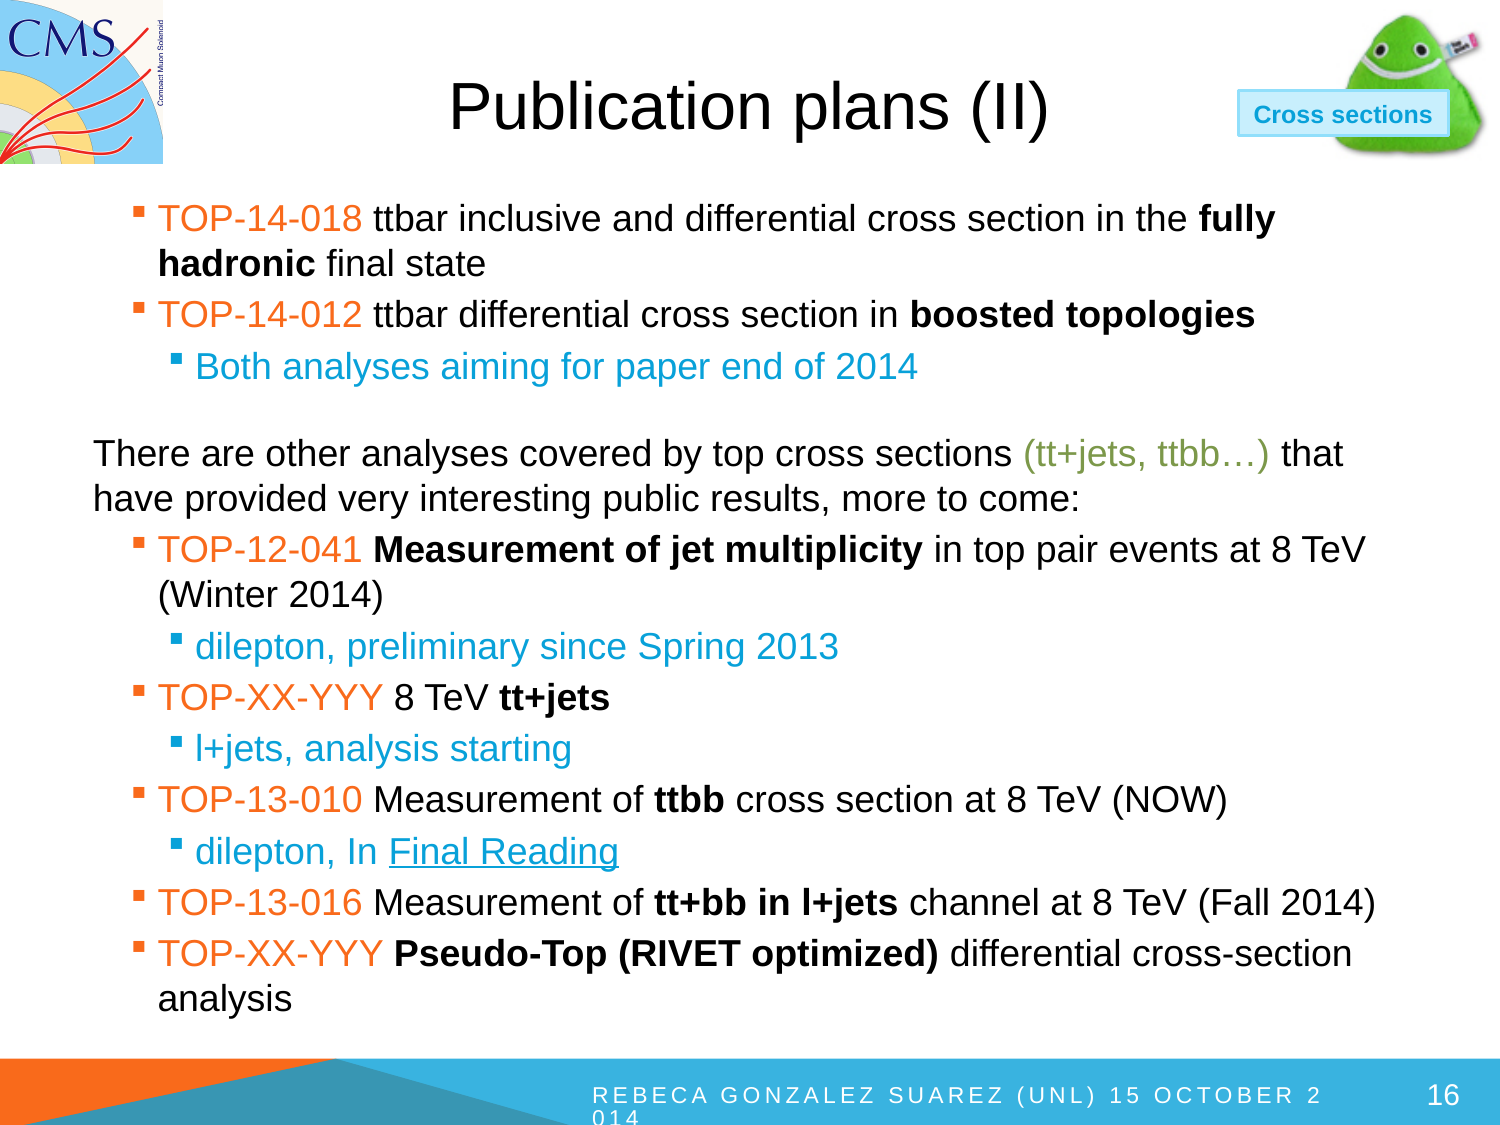

# Publication plans (II)
Cross sections
TOP-14-018 ttbar inclusive and differential cross section in the fully hadronic final state
TOP-14-012 ttbar differential cross section in boosted topologies
Both analyses aiming for paper end of 2014

There are other analyses covered by top cross sections (tt+jets, ttbb…) that have provided very interesting public results, more to come:
TOP-12-041 Measurement of jet multiplicity in top pair events at 8 TeV (Winter 2014)
dilepton, preliminary since Spring 2013
TOP-XX-YYY 8 TeV tt+jets
l+jets, analysis starting
TOP-13-010 Measurement of ttbb cross section at 8 TeV (NOW)
dilepton, In Final Reading
TOP-13-016 Measurement of tt+bb in l+jets channel at 8 TeV (Fall 2014)
TOP-XX-YYY Pseudo-Top (RIVET optimized) differential cross-section analysis

16
Rebeca Gonzalez Suarez (UNL) 15 October 2014